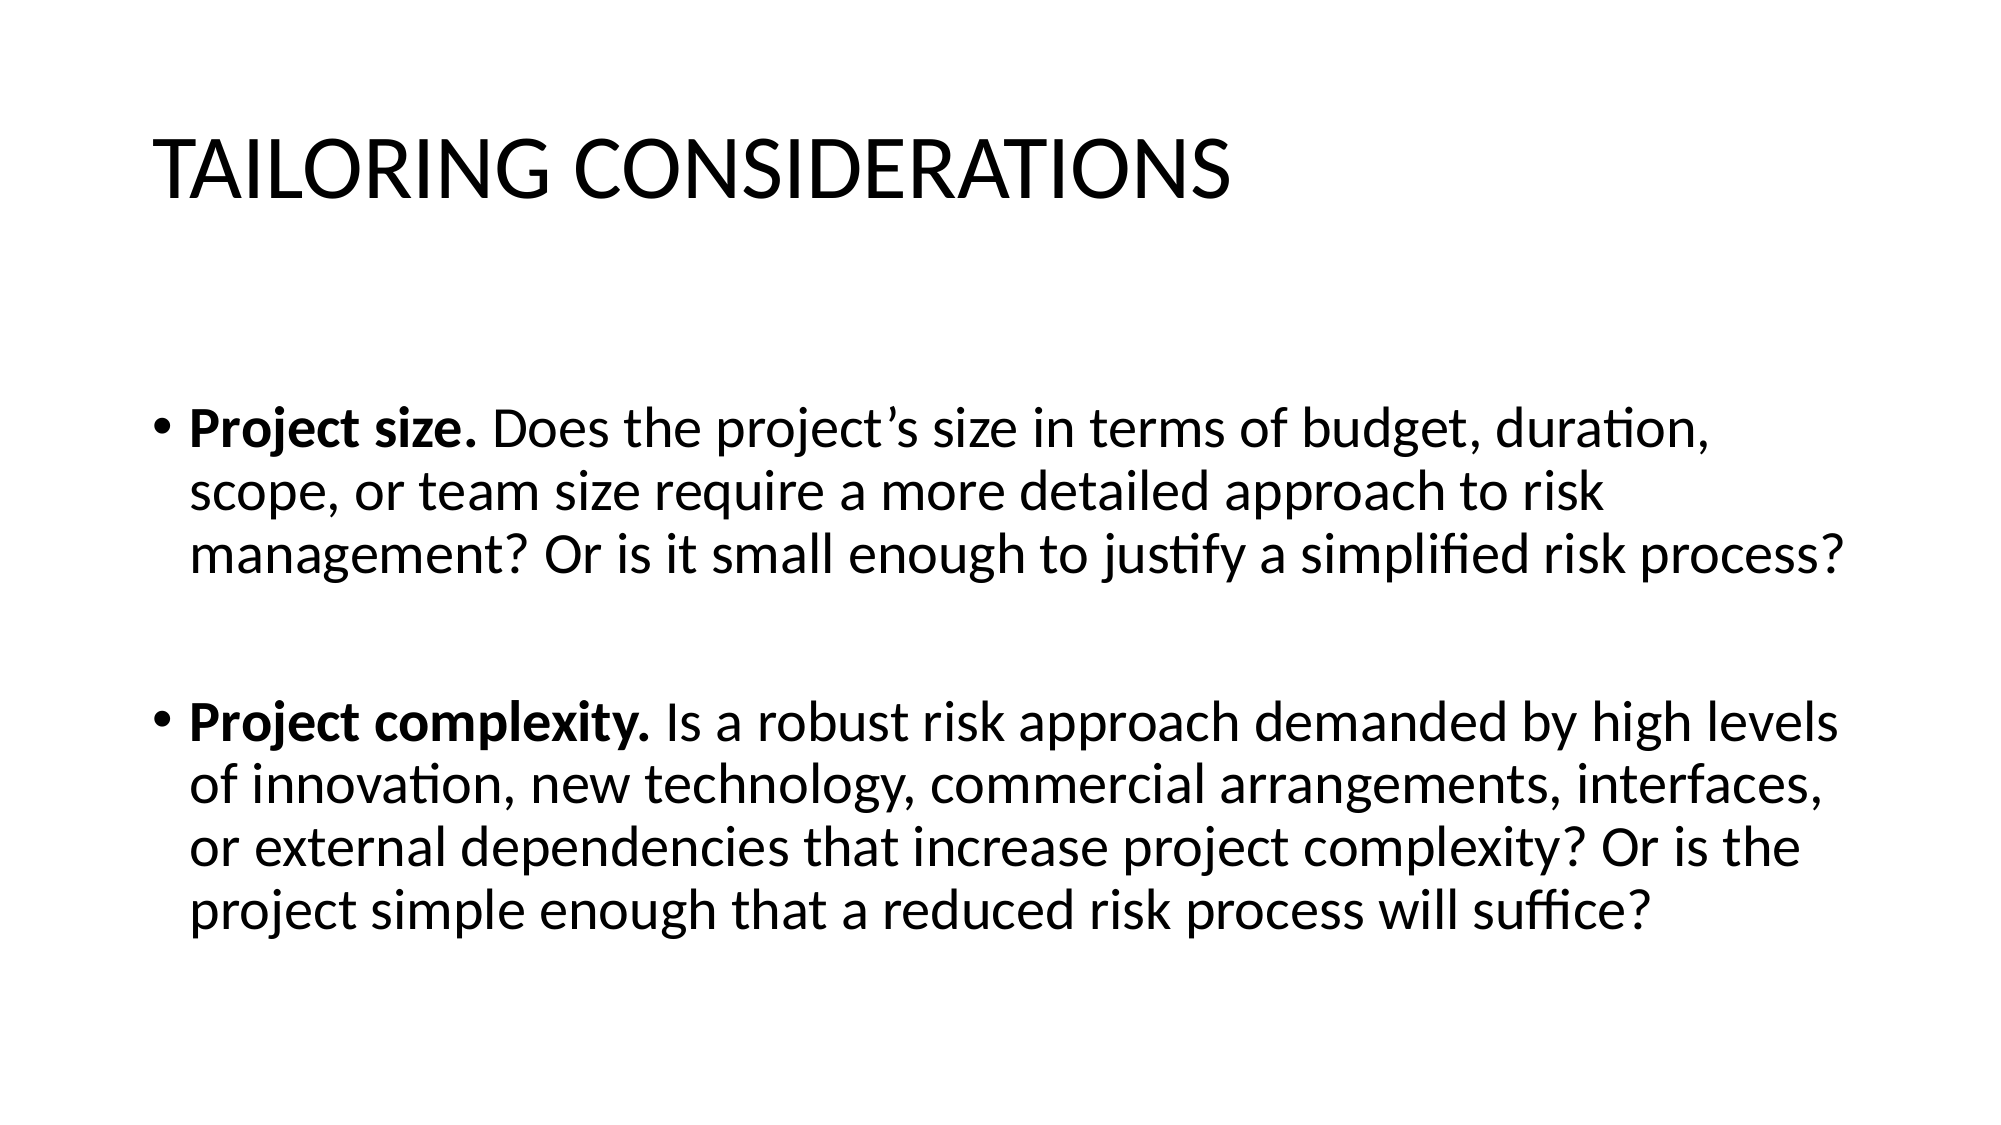

# TAILORING CONSIDERATIONS

Project size. Does the project’s size in terms of budget, duration, scope, or team size require a more detailed approach to risk management? Or is it small enough to justify a simplified risk process?

Project complexity. Is a robust risk approach demanded by high levels of innovation, new technology, commercial arrangements, interfaces, or external dependencies that increase project complexity? Or is the project simple enough that a reduced risk process will suffice?